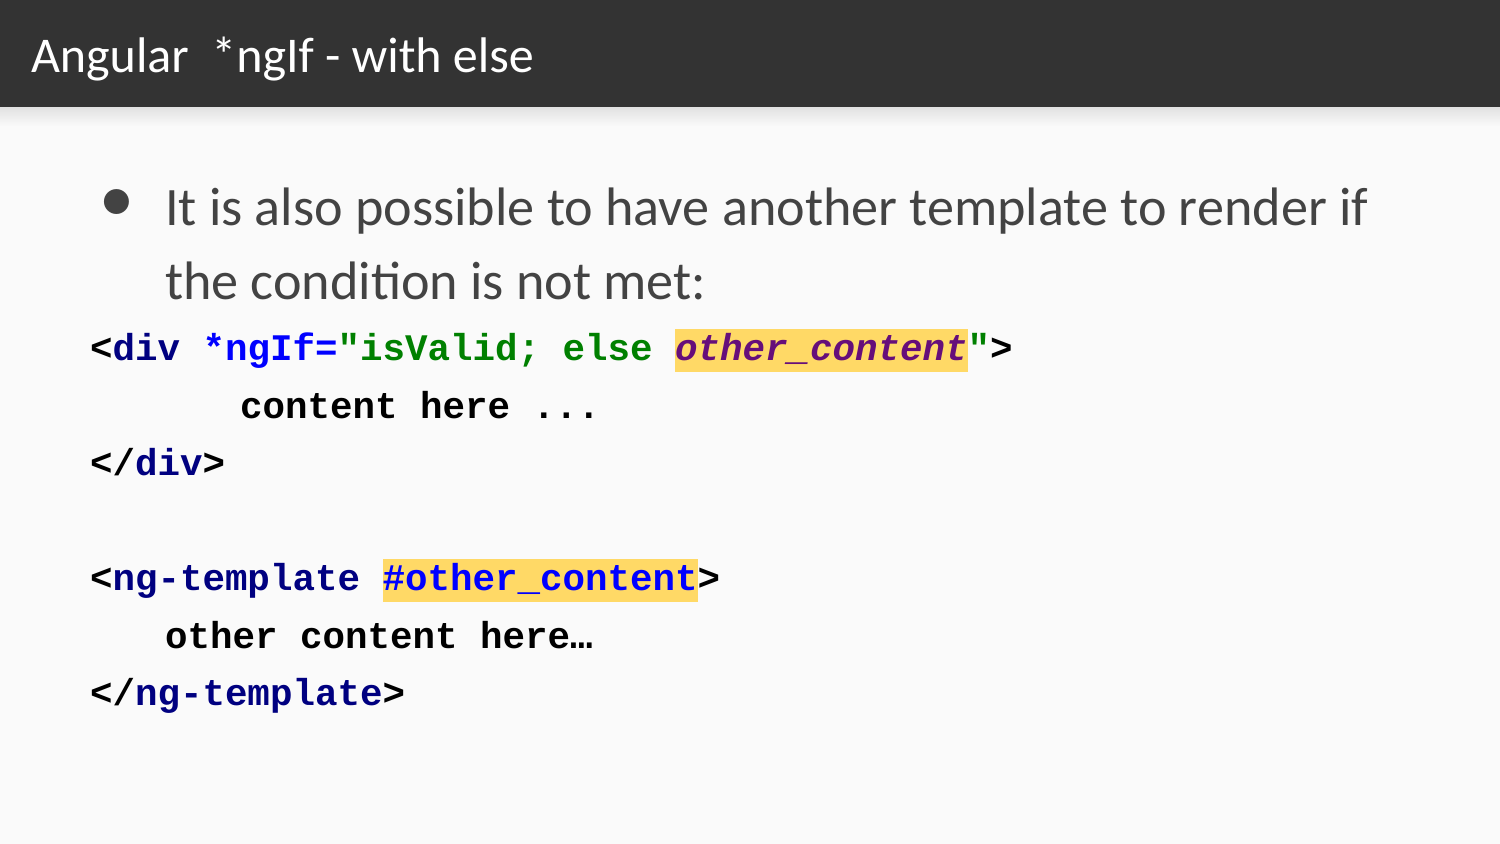

# Angular  *ngIf - with else
It is also possible to have another template to render if the condition is not met:
<div *ngIf="isValid; else other_content">
 	content here ...
</div>

<ng-template #other_content>
other content here…
</ng-template>